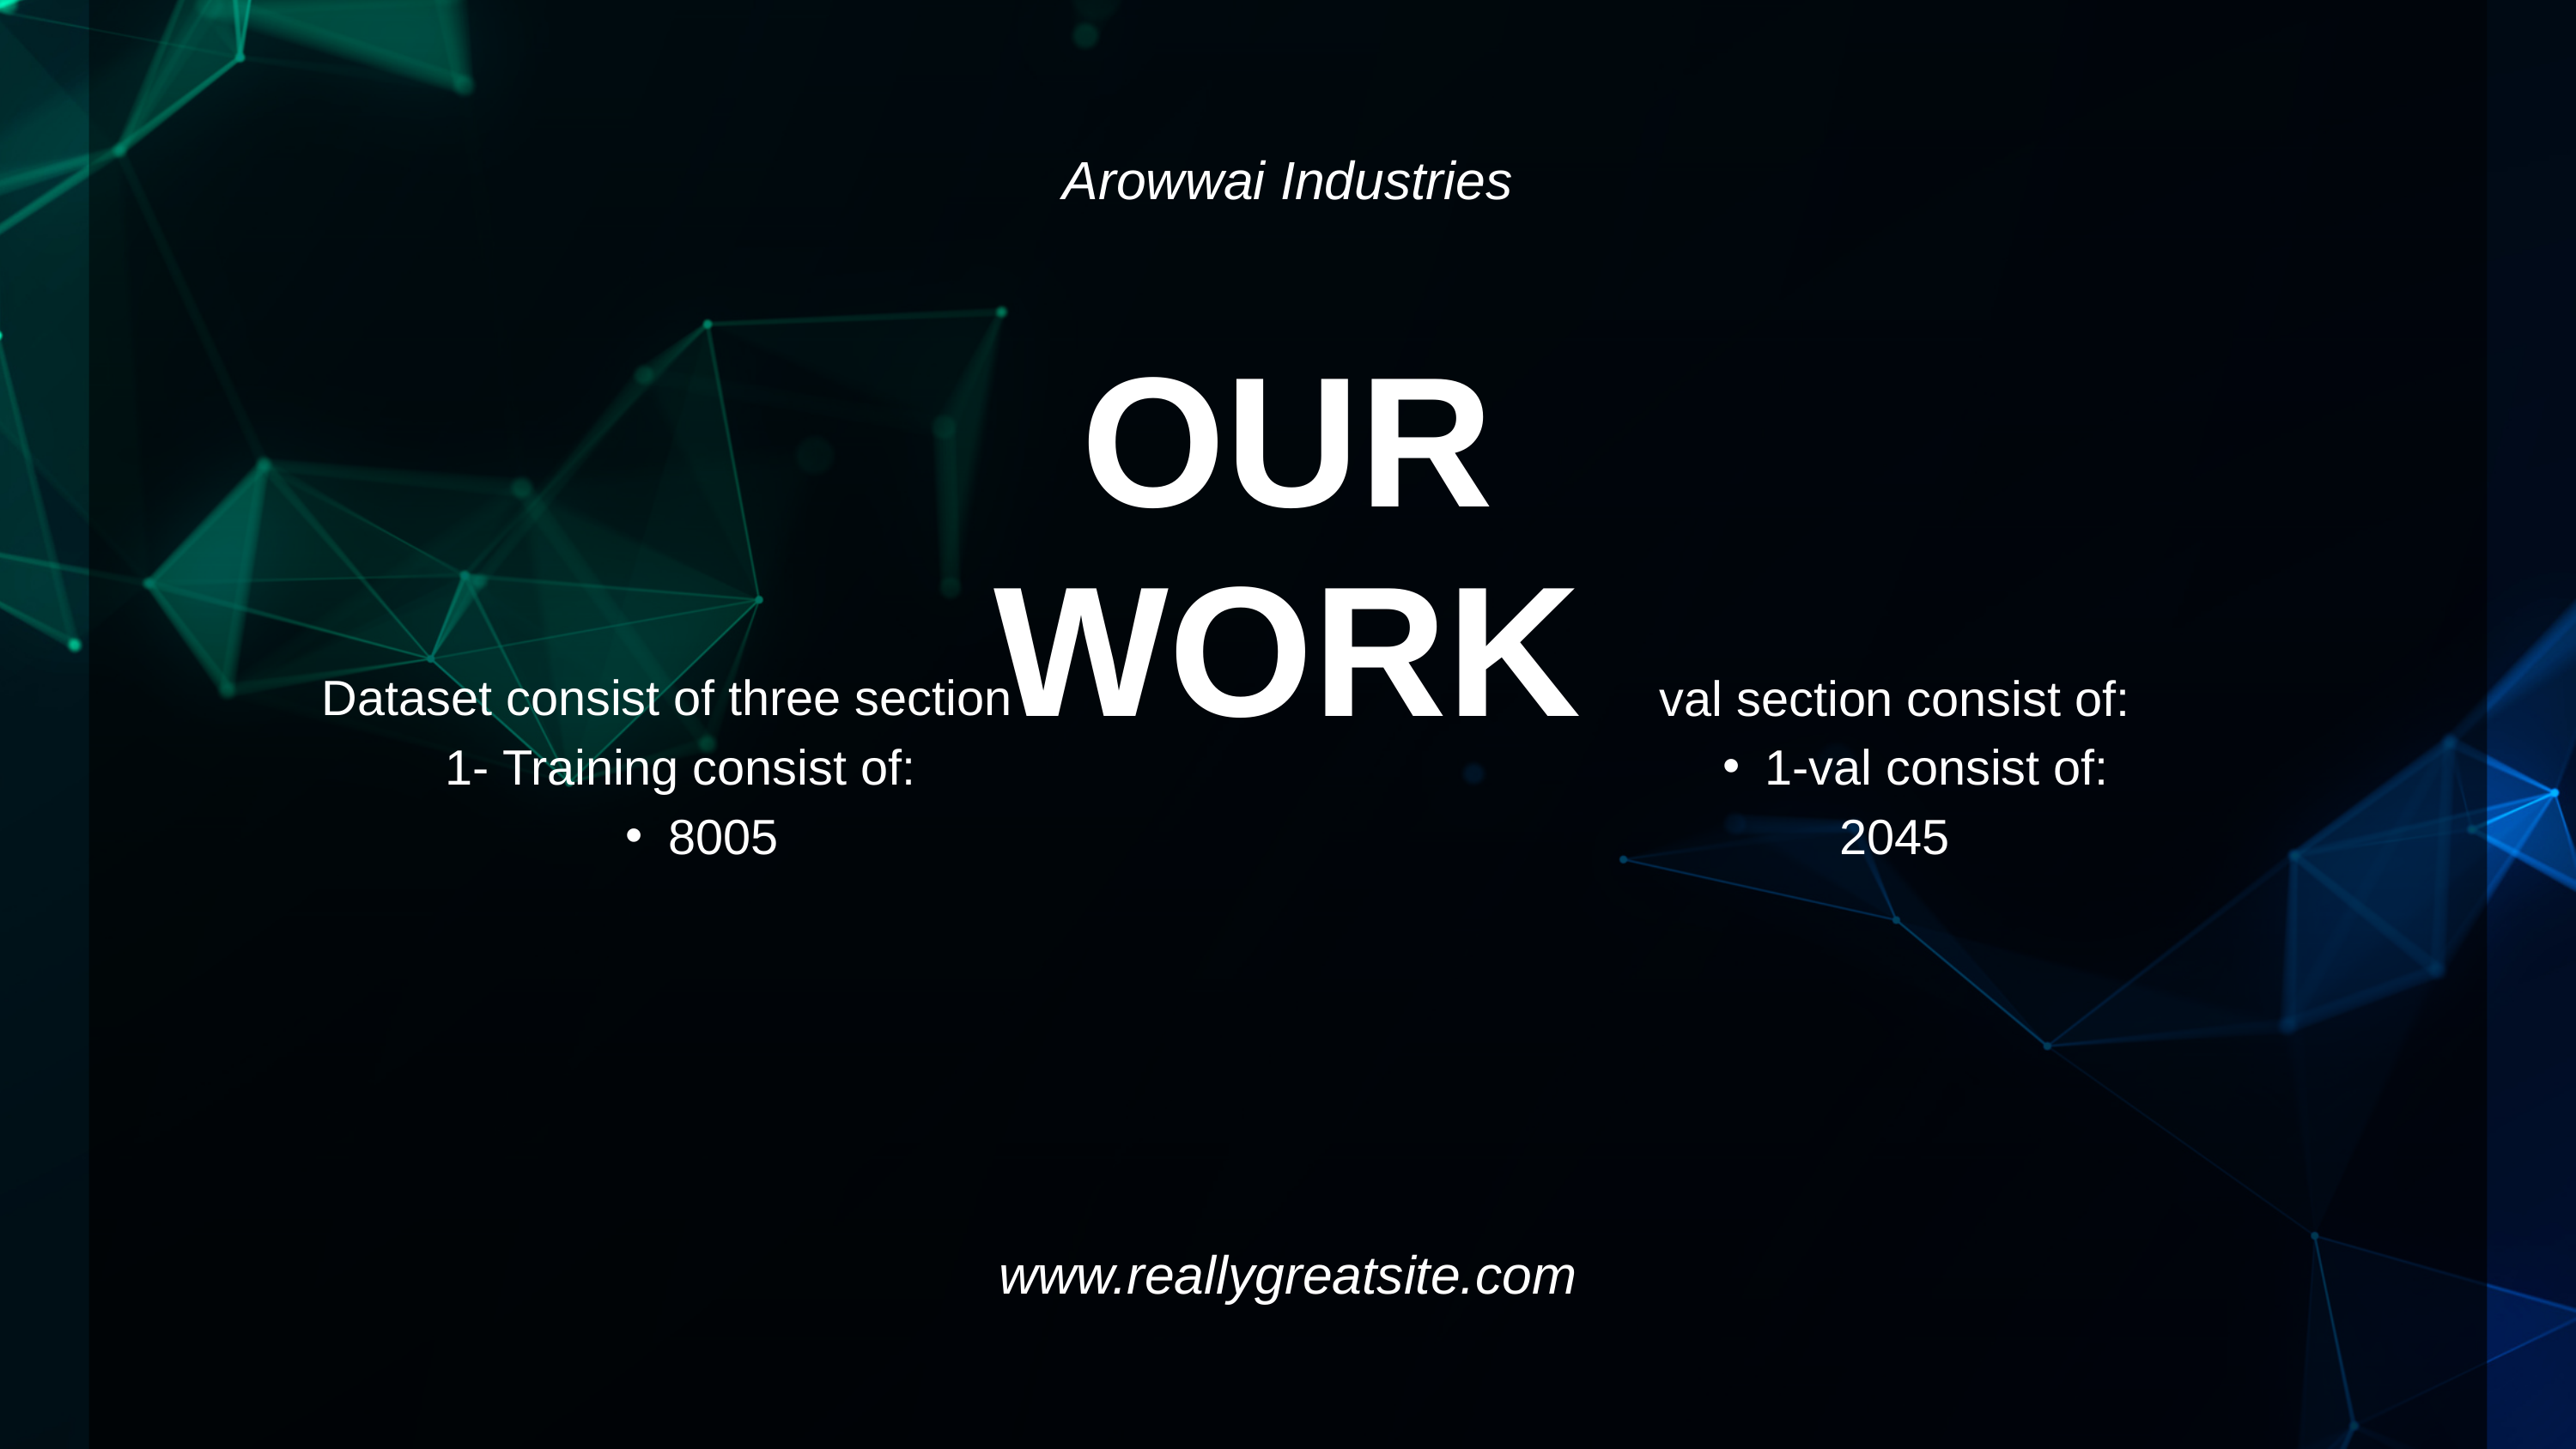

Arowwai Industries
OUR WORK

Dataset consist of three section :
1- Training consist of:
8005

val section consist of:
1-val consist of:
2045
www.reallygreatsite.com